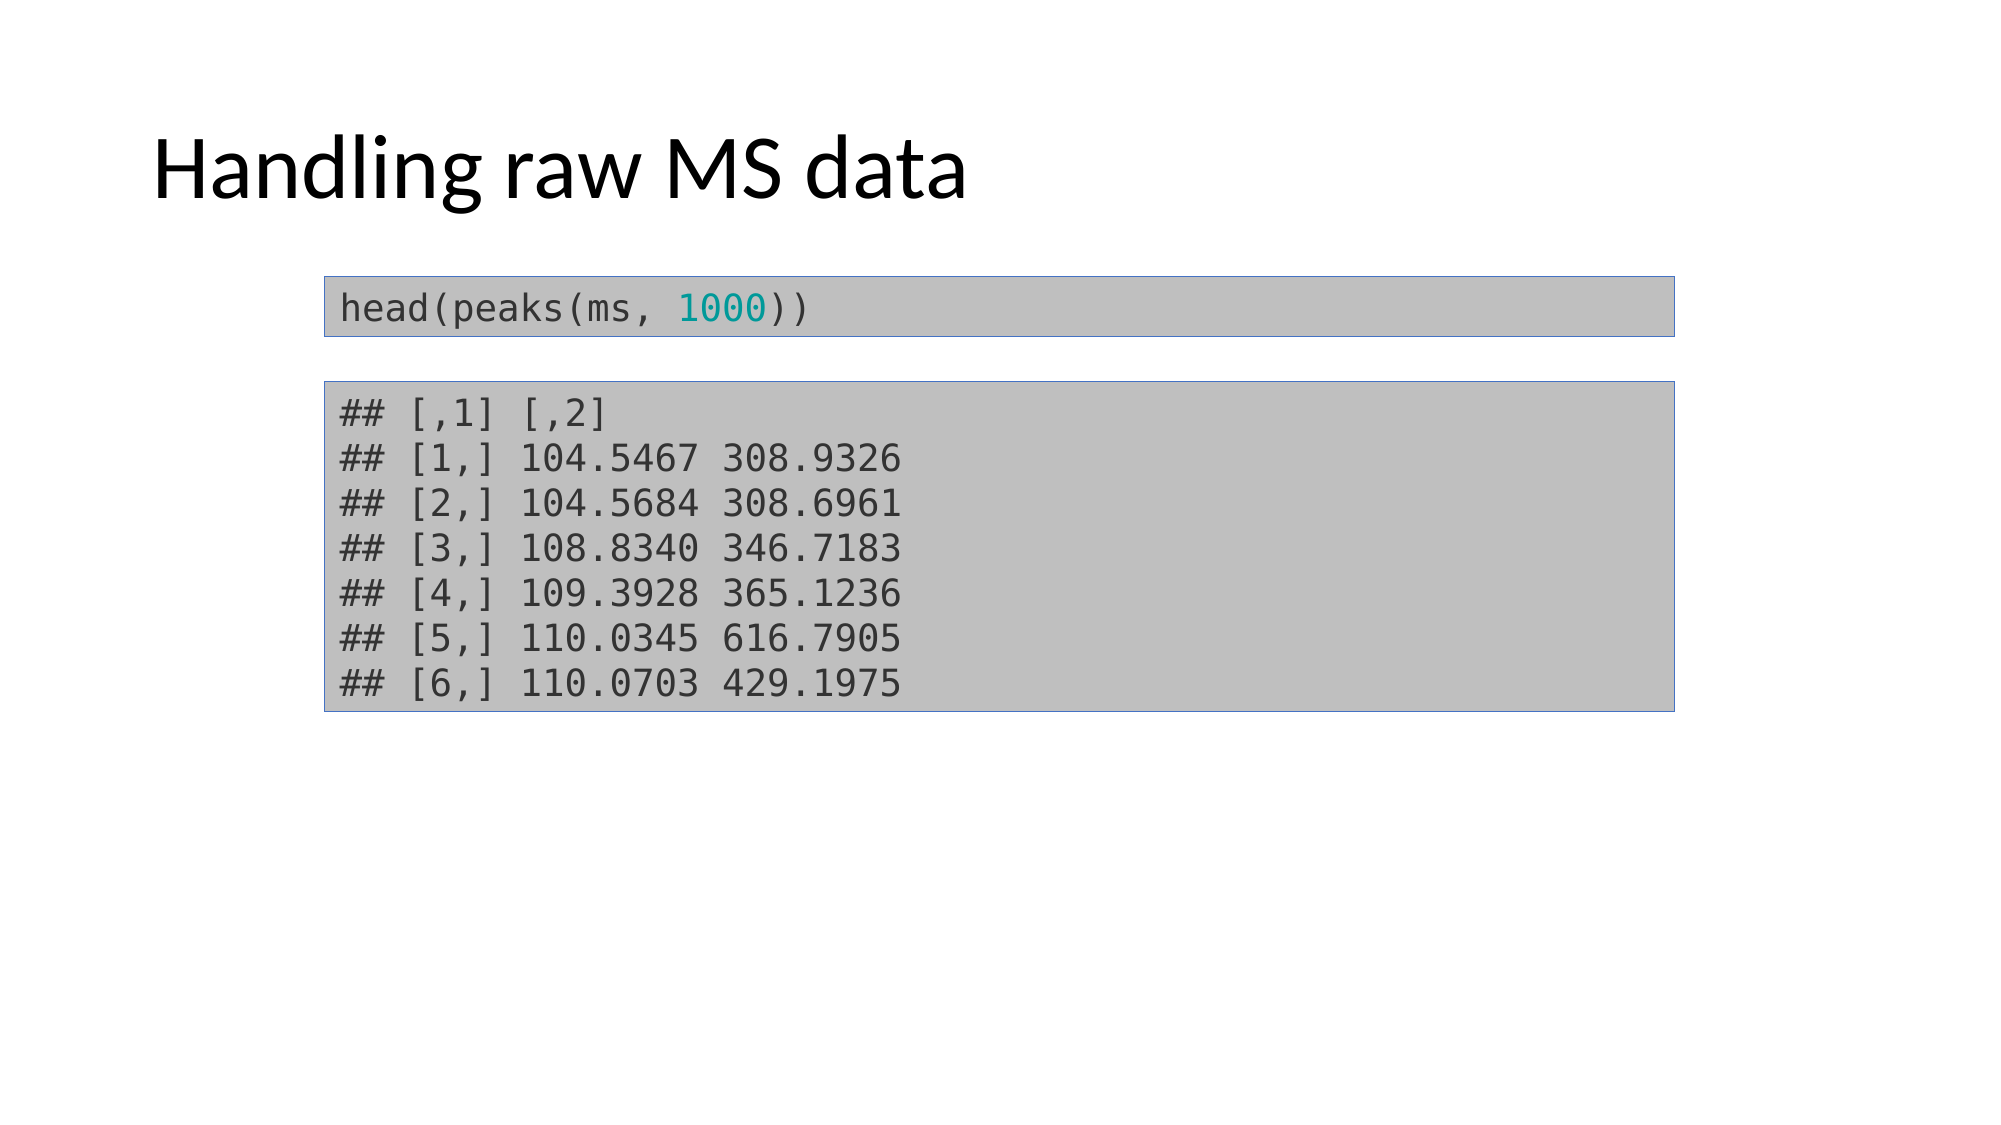

# Handling raw MS data
head(peaks(ms, 1000))
## [,1] [,2]
## [1,] 104.5467 308.9326
## [2,] 104.5684 308.6961
## [3,] 108.8340 346.7183
## [4,] 109.3928 365.1236
## [5,] 110.0345 616.7905
## [6,] 110.0703 429.1975